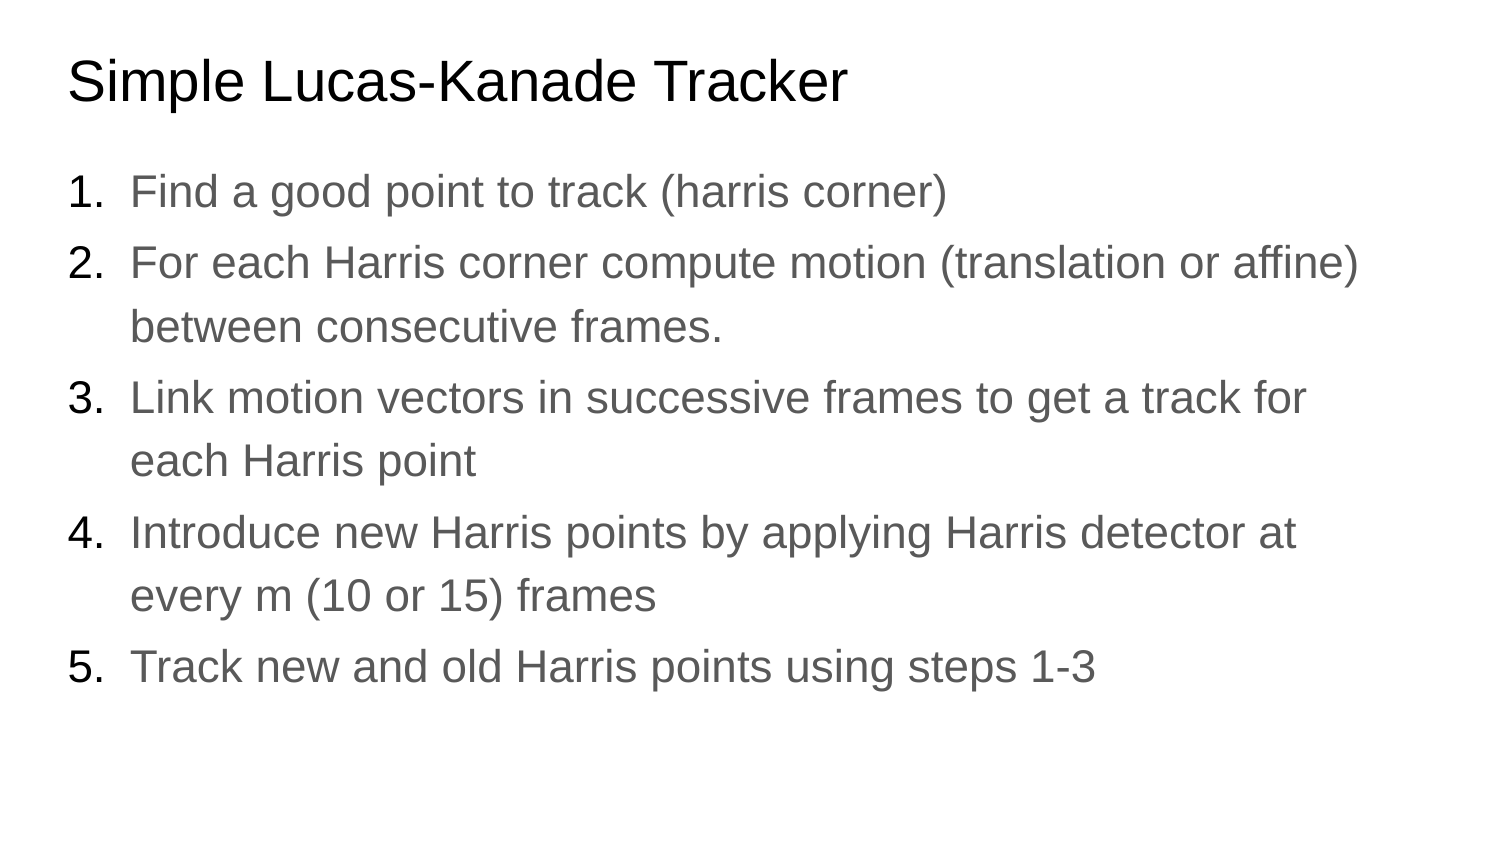

# Simple Lucas-Kanade Tracker
Find a good point to track (harris corner)
For each Harris corner compute motion (translation or affine) between consecutive frames.
Link motion vectors in successive frames to get a track for each Harris point
Introduce new Harris points by applying Harris detector at every m (10 or 15) frames
Track new and old Harris points using steps 1‐3